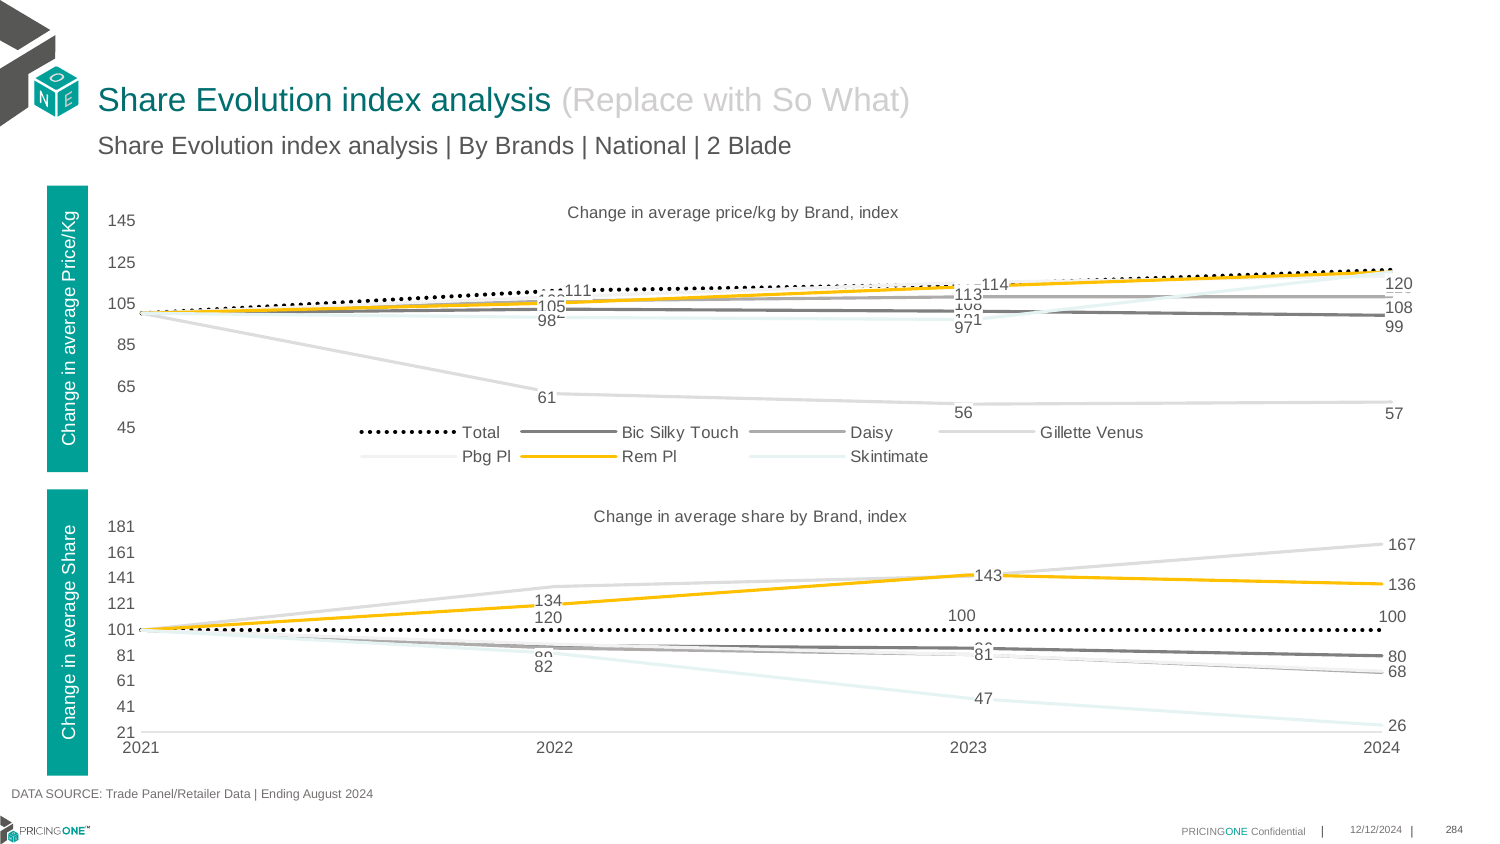

# Share Evolution index analysis (Replace with So What)
Share Evolution index analysis | By Brands | National | 2 Blade

### Chart: Change in average price/kg by Brand, index

| Category | Total | Bic Silky Touch | Daisy | Gillette Venus | Pbg Pl | Rem Pl | Skintimate |
|---|---|---|---|---|---|---|---|
| 2021 | 100.0 | 100.0 | 100.0 | 100.0 | 100.0 | 100.0 | 100.0 |
| 2022 | 111.0 | 102.0 | 106.0 | 61.0 | 108.0 | 105.0 | 98.0 |
| 2023 | 114.0 | 101.0 | 108.0 | 56.0 | 115.0 | 113.0 | 97.0 |
| 2024 | 121.0 | 99.0 | 108.0 | 57.0 | 118.0 | 120.0 | 120.0 |
Change in average Price/Kg

### Chart: Change in average share by Brand, index

| Category | Total | Bic Silky Touch | Daisy | Gillette Venus | Pbg Pl | Rem Pl | Skintimate |
|---|---|---|---|---|---|---|---|
| 2021 | 100.0 | 100.0 | 100.0 | 100.0 | 100.0 | 100.0 | 100.0 |
| 2022 | 100.0 | 88.0 | 86.0 | 134.0 | 89.0 | 120.0 | 82.0 |
| 2023 | 100.0 | 86.0 | 81.0 | 142.0 | 81.0 | 143.0 | 47.0 |
| 2024 | 100.0 | 80.0 | 67.0 | 167.0 | 68.0 | 136.0 | 26.0 |
Change in average Share
DATA SOURCE: Trade Panel/Retailer Data | Ending August 2024

12/12/2024
284